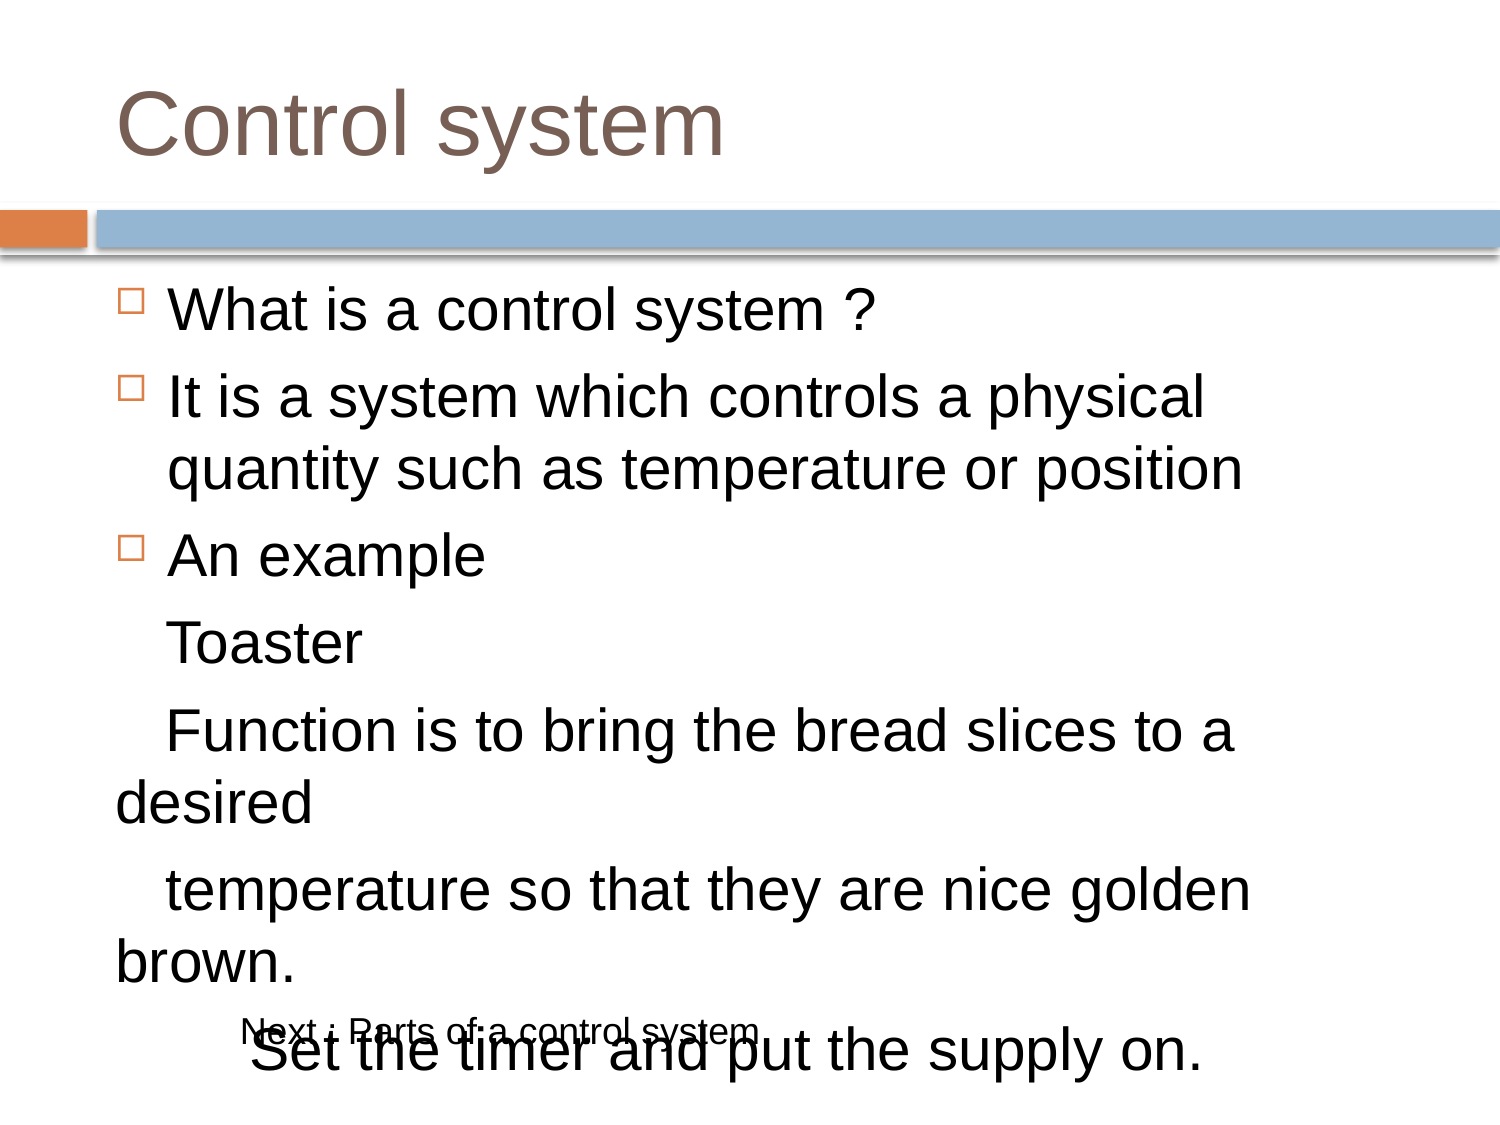

# Control system
What is a control system ?
It is a system which controls a physical quantity such as temperature or position
An example
   Toaster
   Function is to bring the bread slices to a desired
   temperature so that they are nice golden brown.
        Set the timer and put the supply on.
Next : Parts of a control system